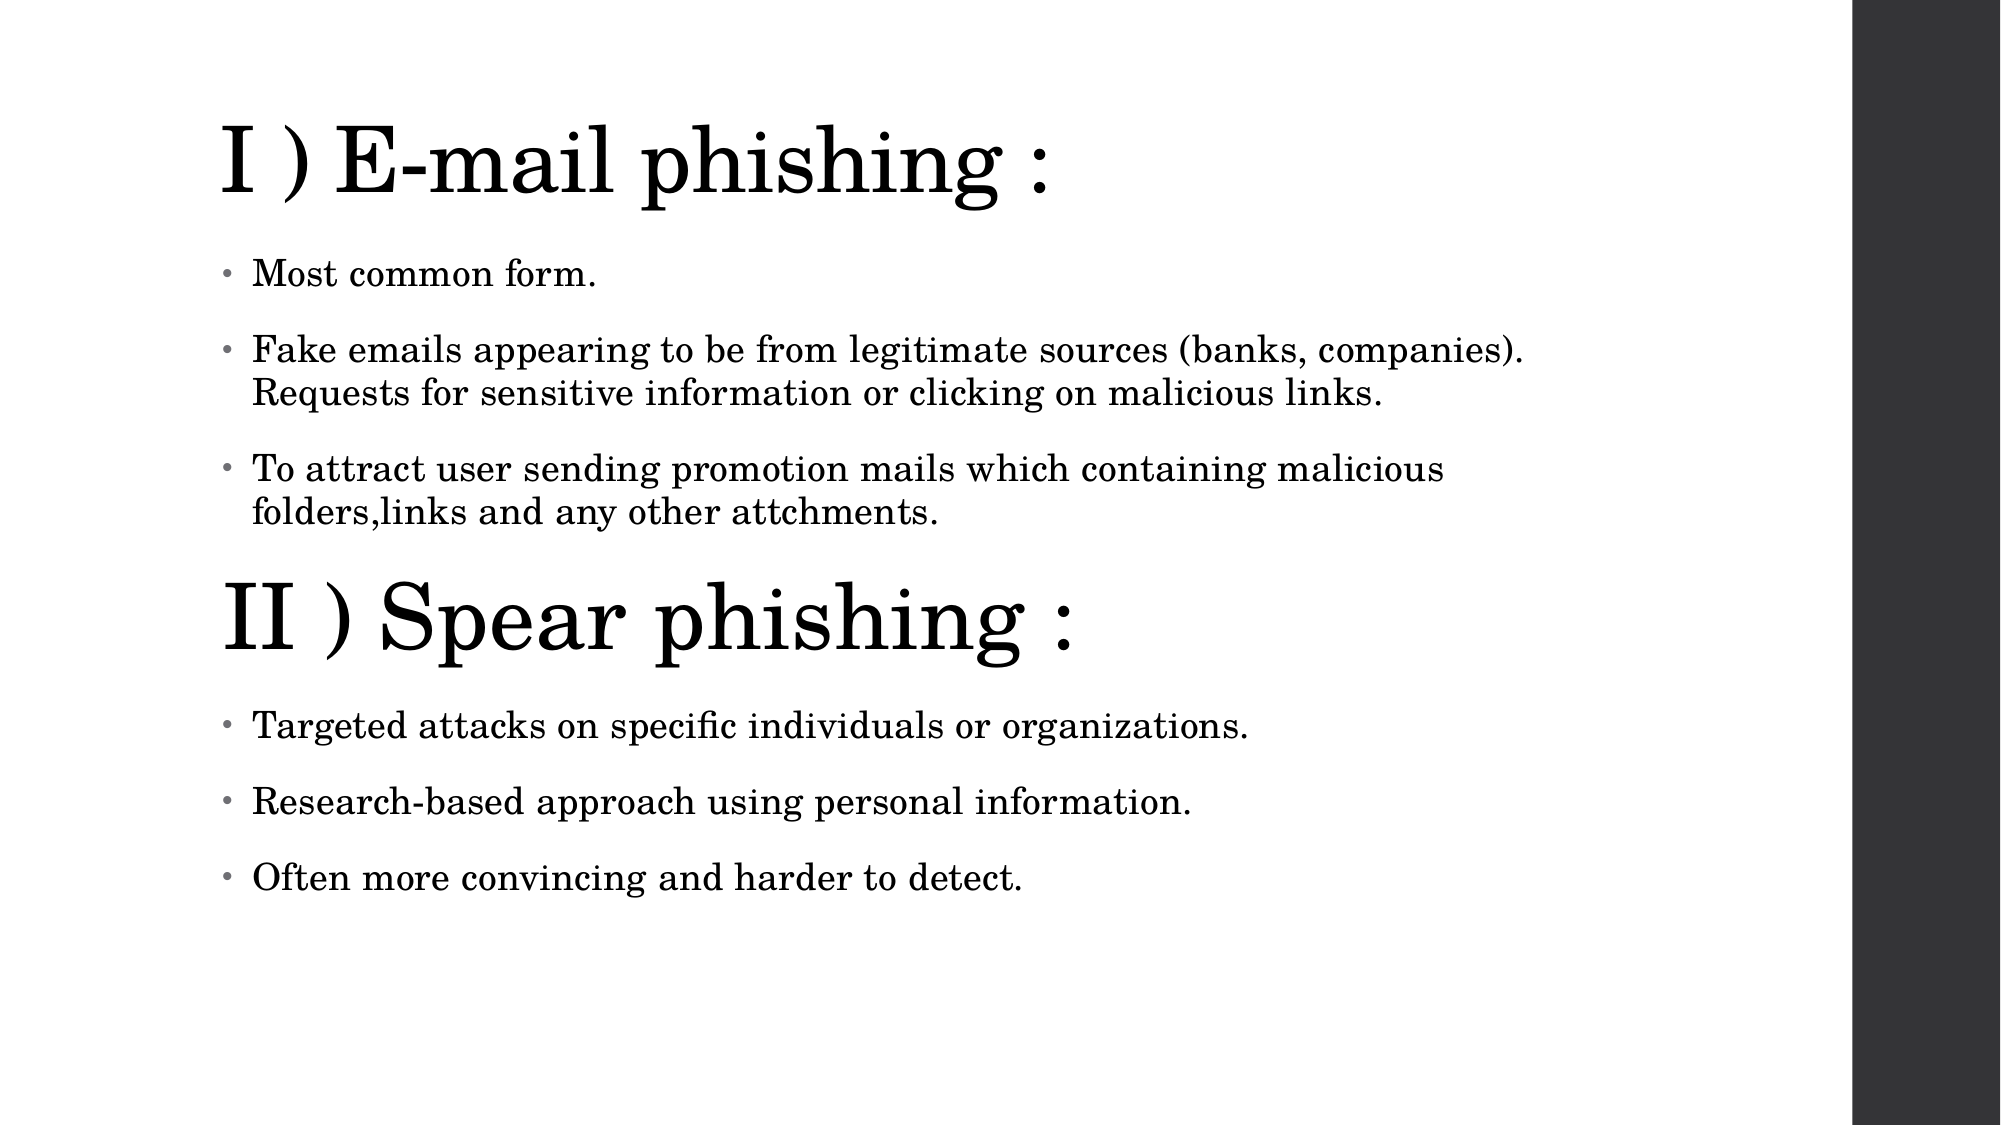

# I ) E-mail phishing :
Most common form.
Fake emails appearing to be from legitimate sources (banks, companies).        Requests for sensitive information or clicking on malicious links.
To attract user sending promotion mails which containing malicious folders,links and any other attchments.
II ) Spear phishing :
Targeted attacks on specific individuals or organizations.
Research-based approach using personal information.
Often more convincing and harder to detect.